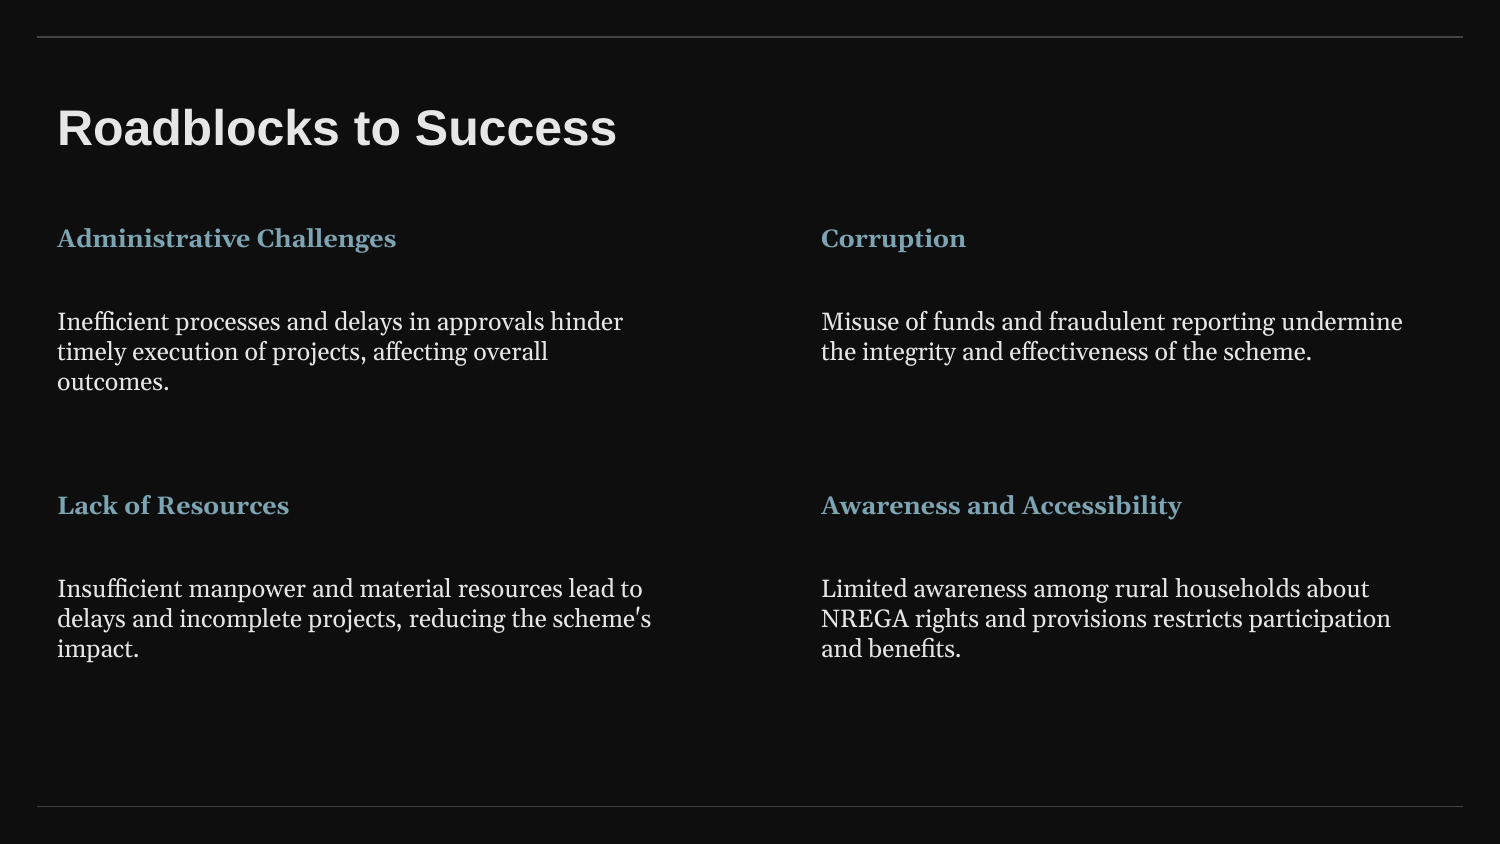

# Roadblocks to Success
Administrative Challenges
Corruption
Inefficient processes and delays in approvals hinder timely execution of projects, affecting overall outcomes.
Misuse of funds and fraudulent reporting undermine the integrity and effectiveness of the scheme.
Lack of Resources
Awareness and Accessibility
Insufficient manpower and material resources lead to delays and incomplete projects, reducing the scheme's impact.
Limited awareness among rural households about NREGA rights and provisions restricts participation and benefits.